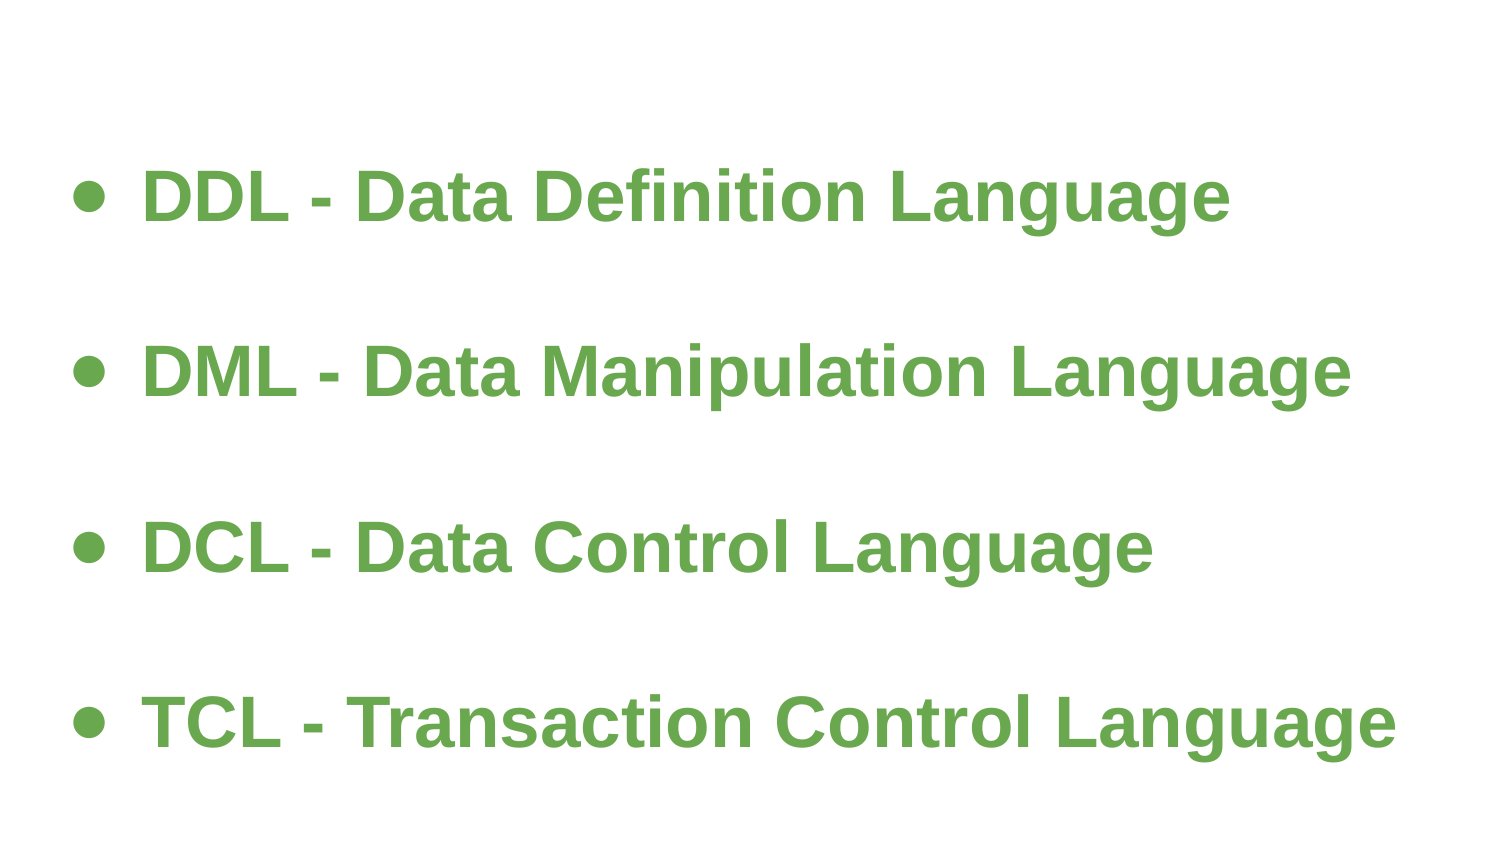

DDL - Data Definition Language
DML - Data Manipulation Language
DCL - Data Control Language
TCL - Transaction Control Language